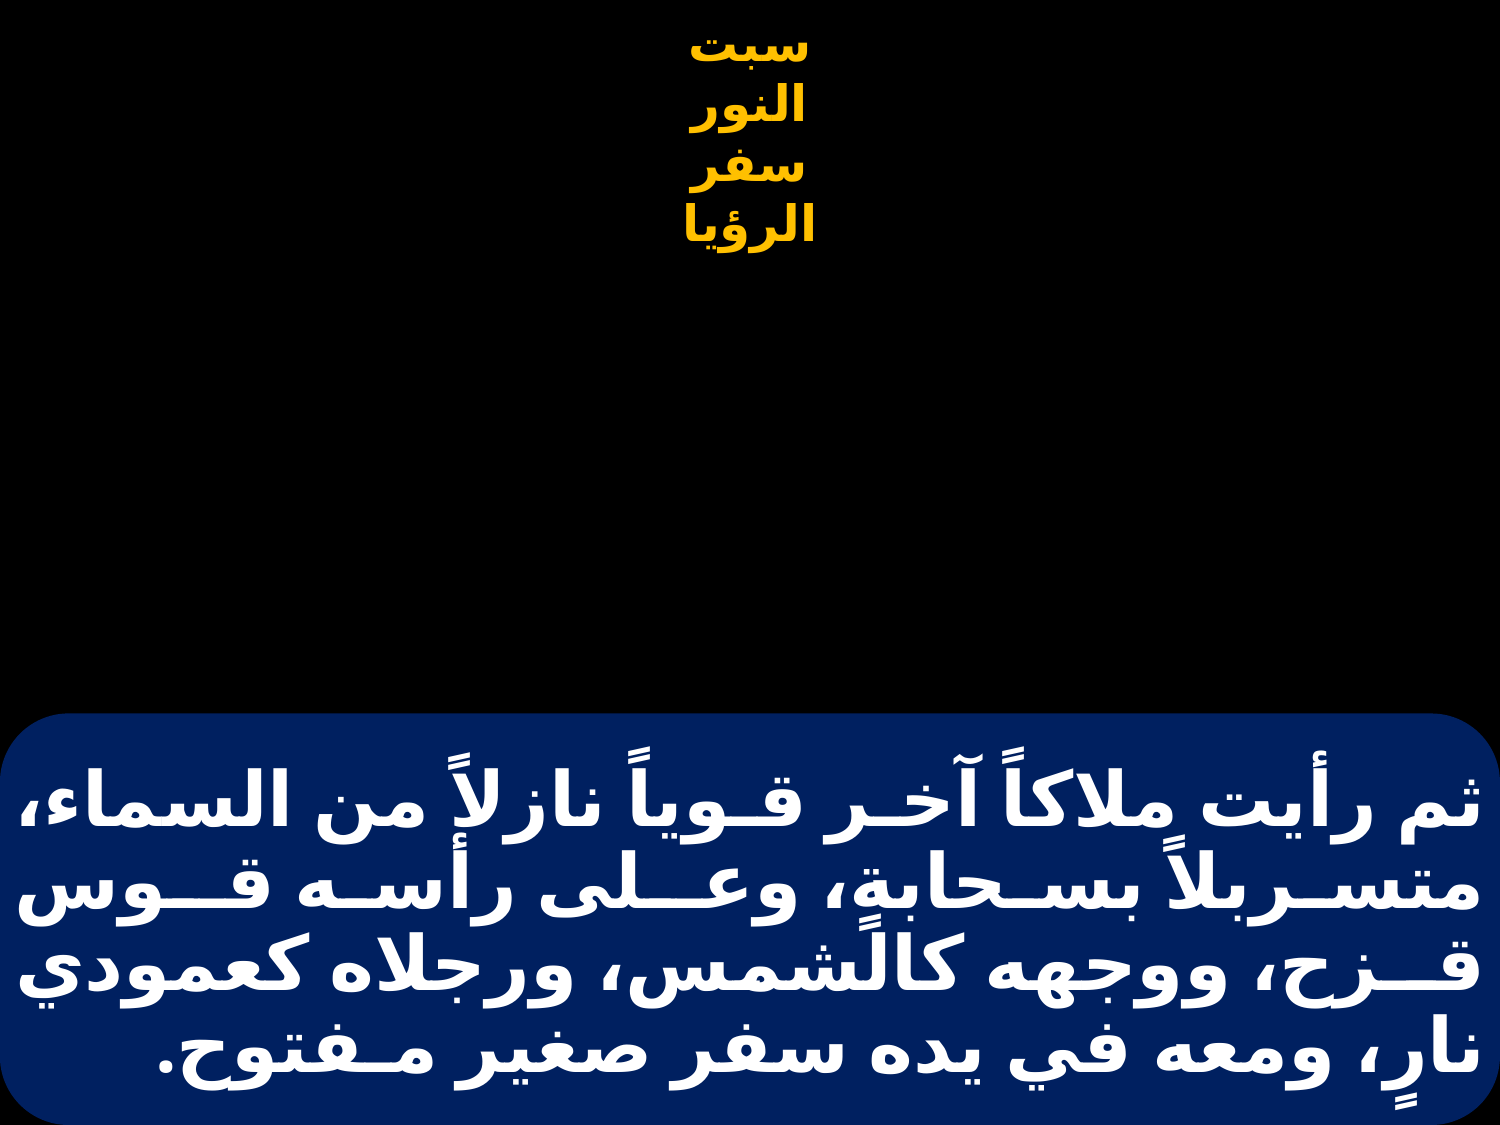

# ثم رأيت ملاكاً آخـر قـوياً نازلاً من السماء، متسربلاً بسحابةٍ، وعـلى رأسه قـوس قــزح، ووجهه كالشمس، ورجلاه كعمودي نارٍ، ومعه في يده سفر صغير مـفتوح.